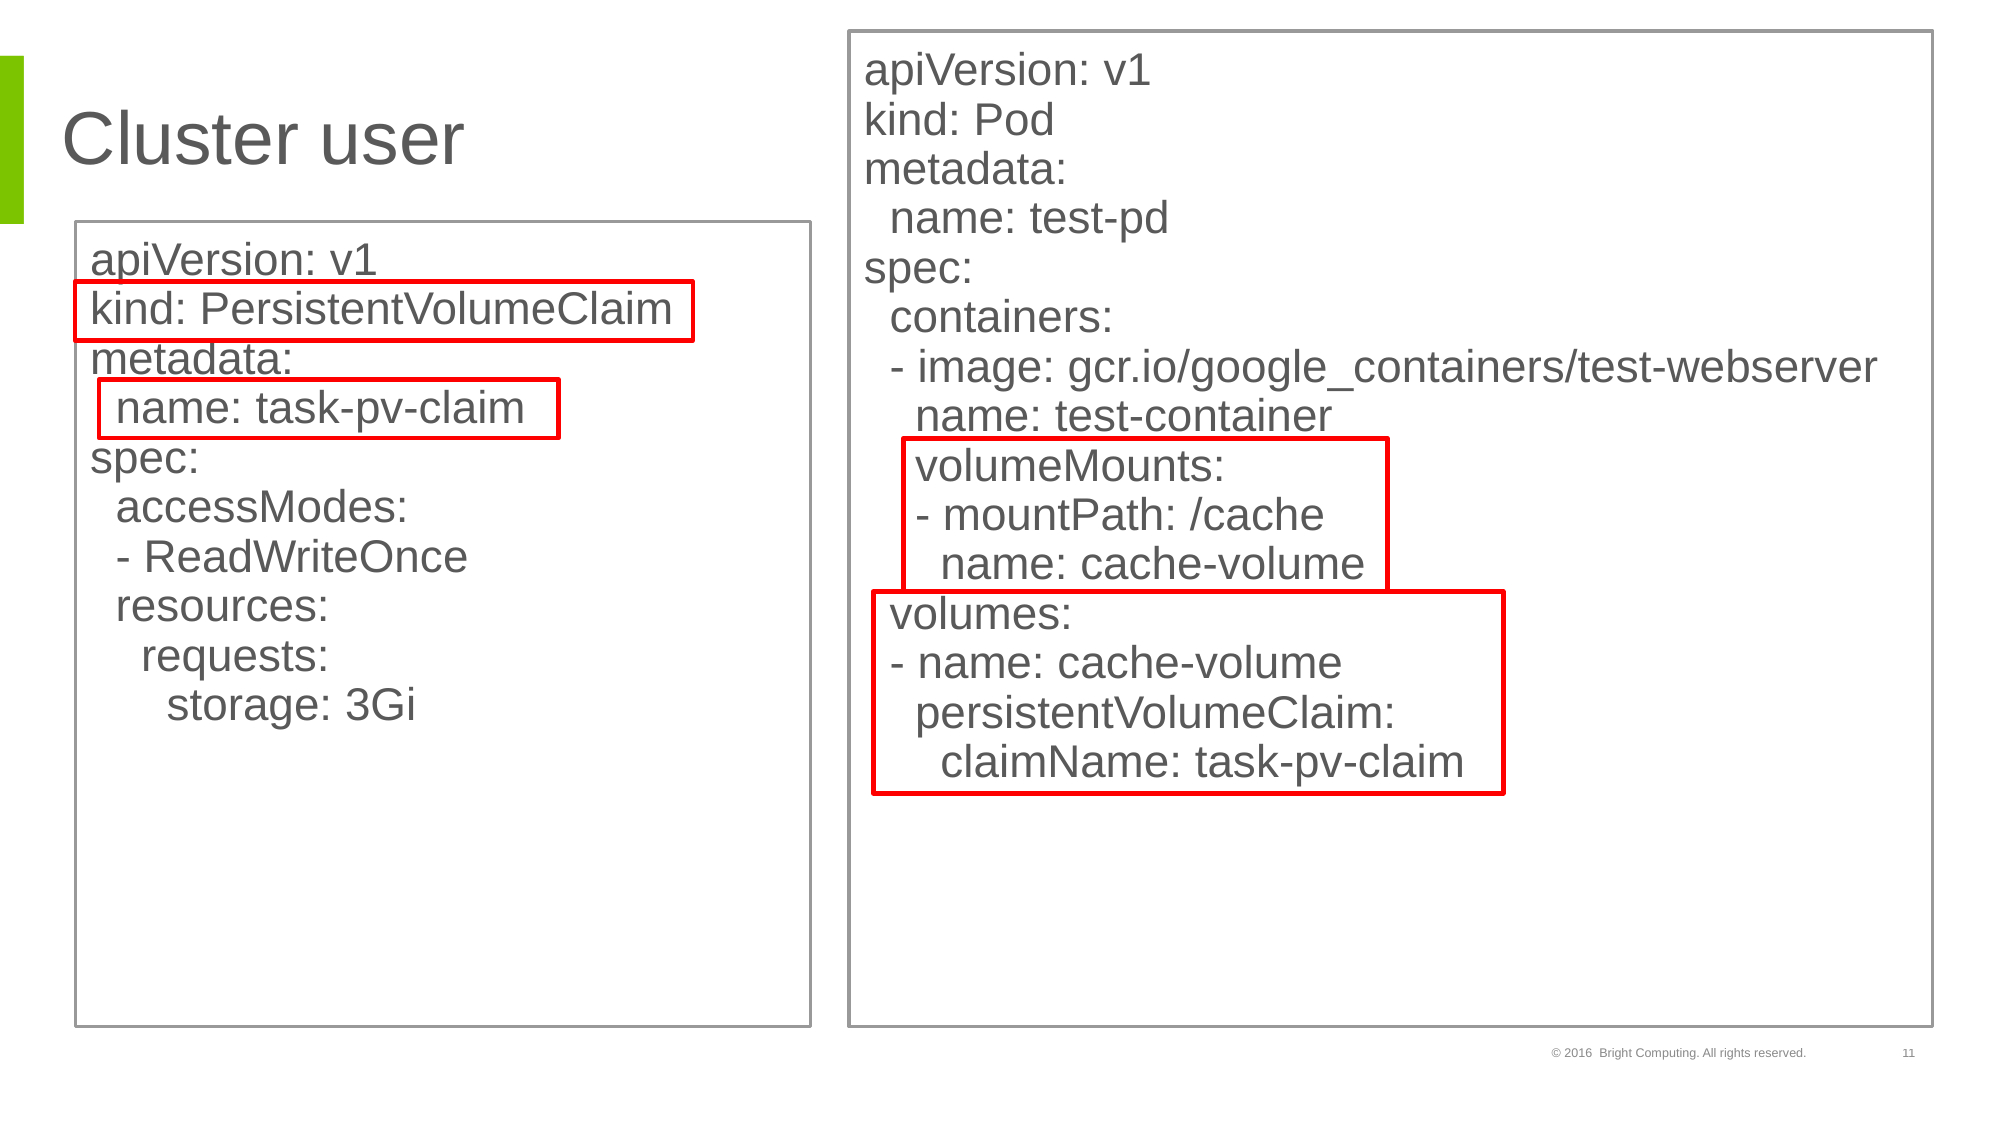

apiVersion: v1
kind: Pod
metadata:
  name: test-pd
spec:
  containers:
  - image: gcr.io/google_containers/test-webserver
    name: test-container
    volumeMounts:
    - mountPath: /cache
      name: cache-volume
  volumes:
  - name: cache-volume
    persistentVolumeClaim:
      claimName: task-pv-claim
# Cluster user
apiVersion: v1
kind: PersistentVolumeClaim
metadata:
  name: task-pv-claim
spec:
  accessModes:
  - ReadWriteOnce
  resources:
    requests:
      storage: 3Gi